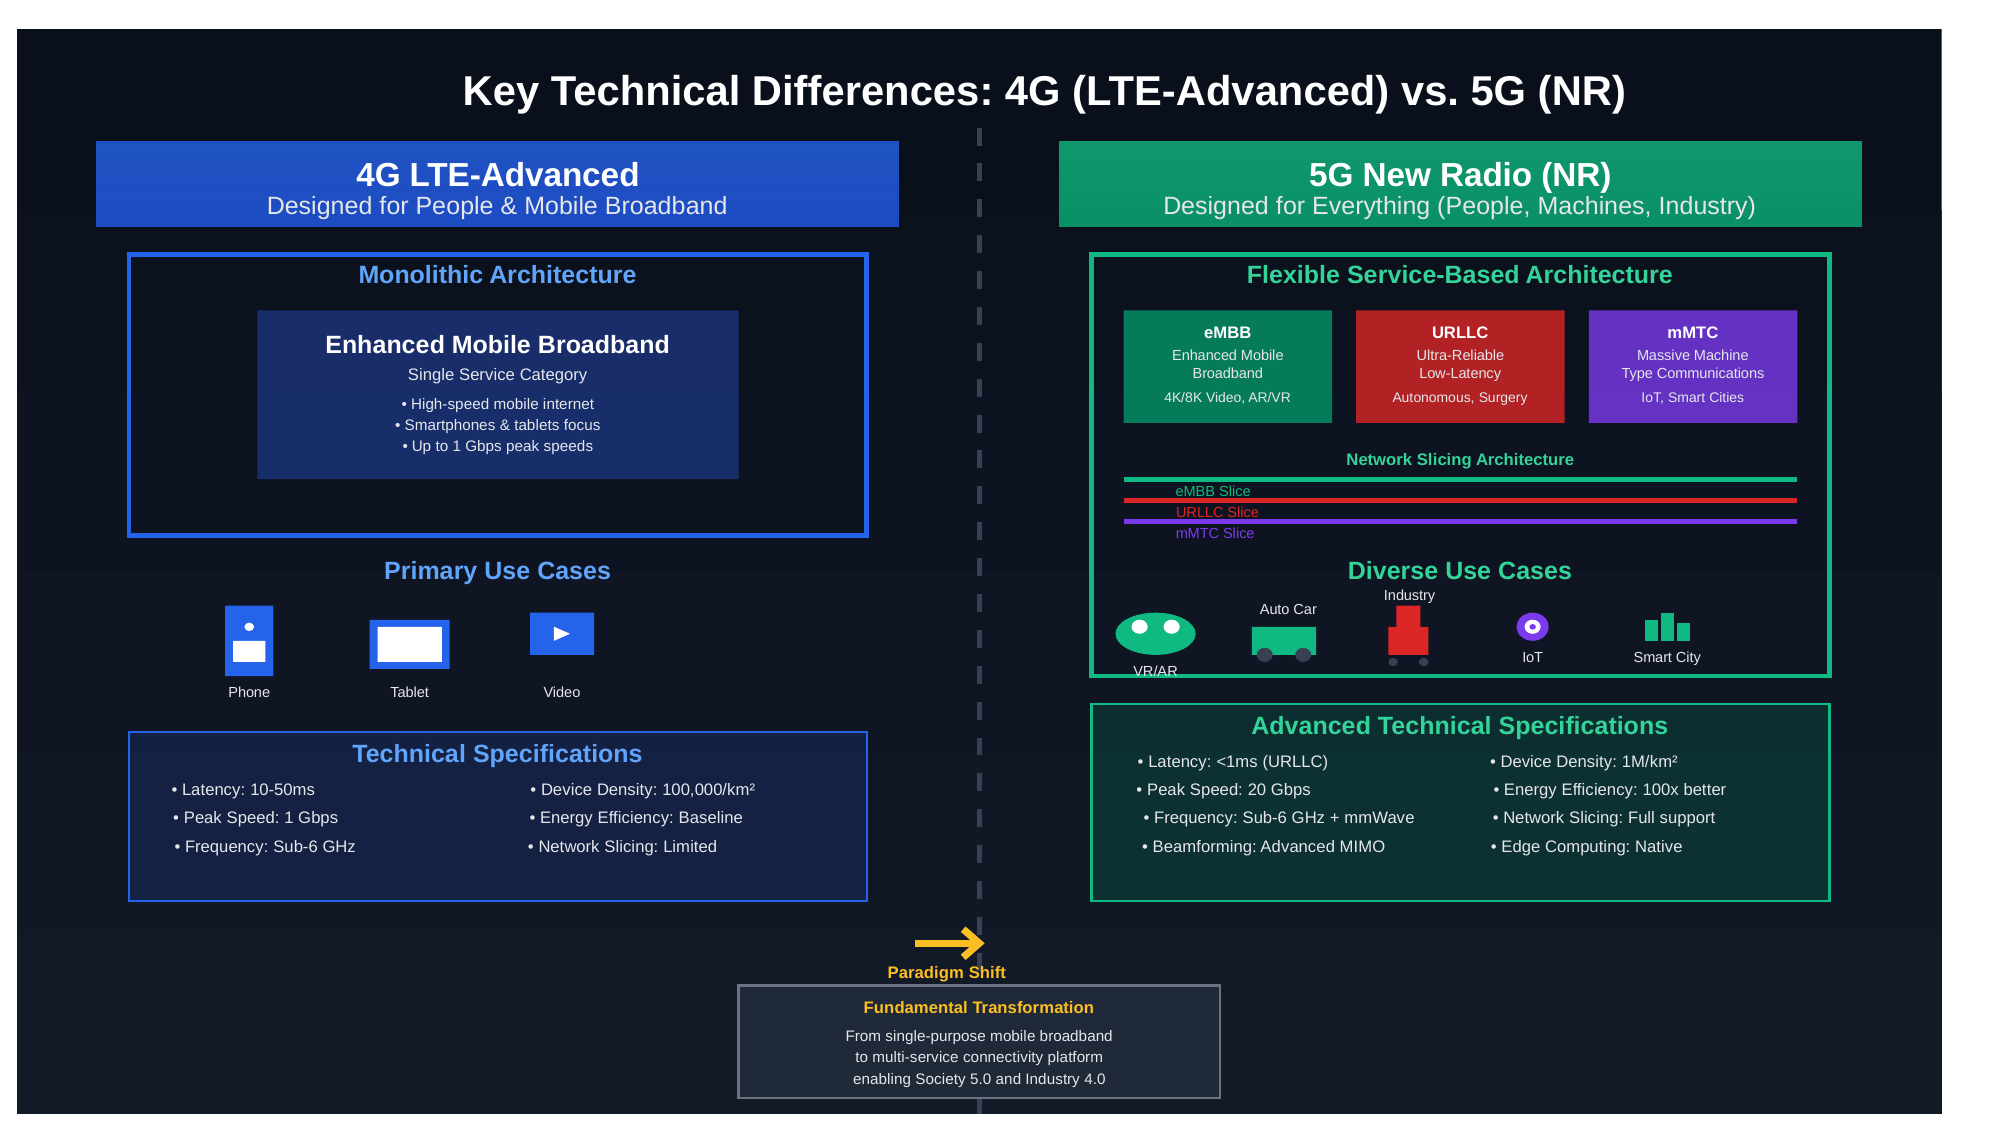

Key Technical Differences: 4G (LTE-Advanced) vs. 5G (NR)

4G LTE-Advanced
Designed for People & Mobile Broadband
Monolithic Architecture

Enhanced Mobile Broadband
Single Service Category
• High-speed mobile internet
• Smartphones & tablets focus
• Up to 1 Gbps peak speeds
Primary Use Cases

Phone

Video

Tablet
Technical Specifications

• Latency: 10-50ms
• Device Density: 100,000/km²
• Peak Speed: 1 Gbps
• Energy Efficiency: Baseline
• Frequency: Sub-6 GHz
• Network Slicing: Limited

5G New Radio (NR)
Designed for Everything (People, Machines, Industry)
Flexible Service-Based Architecture

eMBB
URLLC
mMTC
Enhanced Mobile
Ultra-Reliable
Massive Machine
Broadband
Low-Latency
Type Communications
4K/8K Video, AR/VR
Autonomous, Surgery
IoT, Smart Cities
Network Slicing Architecture
eMBB Slice

URLLC Slice

mMTC Slice

Diverse Use Cases
Industry

Auto Car

VR/AR

IoT

Smart City
Advanced Technical Specifications

• Latency: <1ms (URLLC)
• Device Density: 1M/km²
• Peak Speed: 20 Gbps
• Energy Efficiency: 100x better
• Frequency: Sub-6 GHz + mmWave
• Network Slicing: Full support
• Beamforming: Advanced MIMO
• Edge Computing: Native

Paradigm Shift

Fundamental Transformation
From single-purpose mobile broadband
to multi-service connectivity platform
enabling Society 5.0 and Industry 4.0